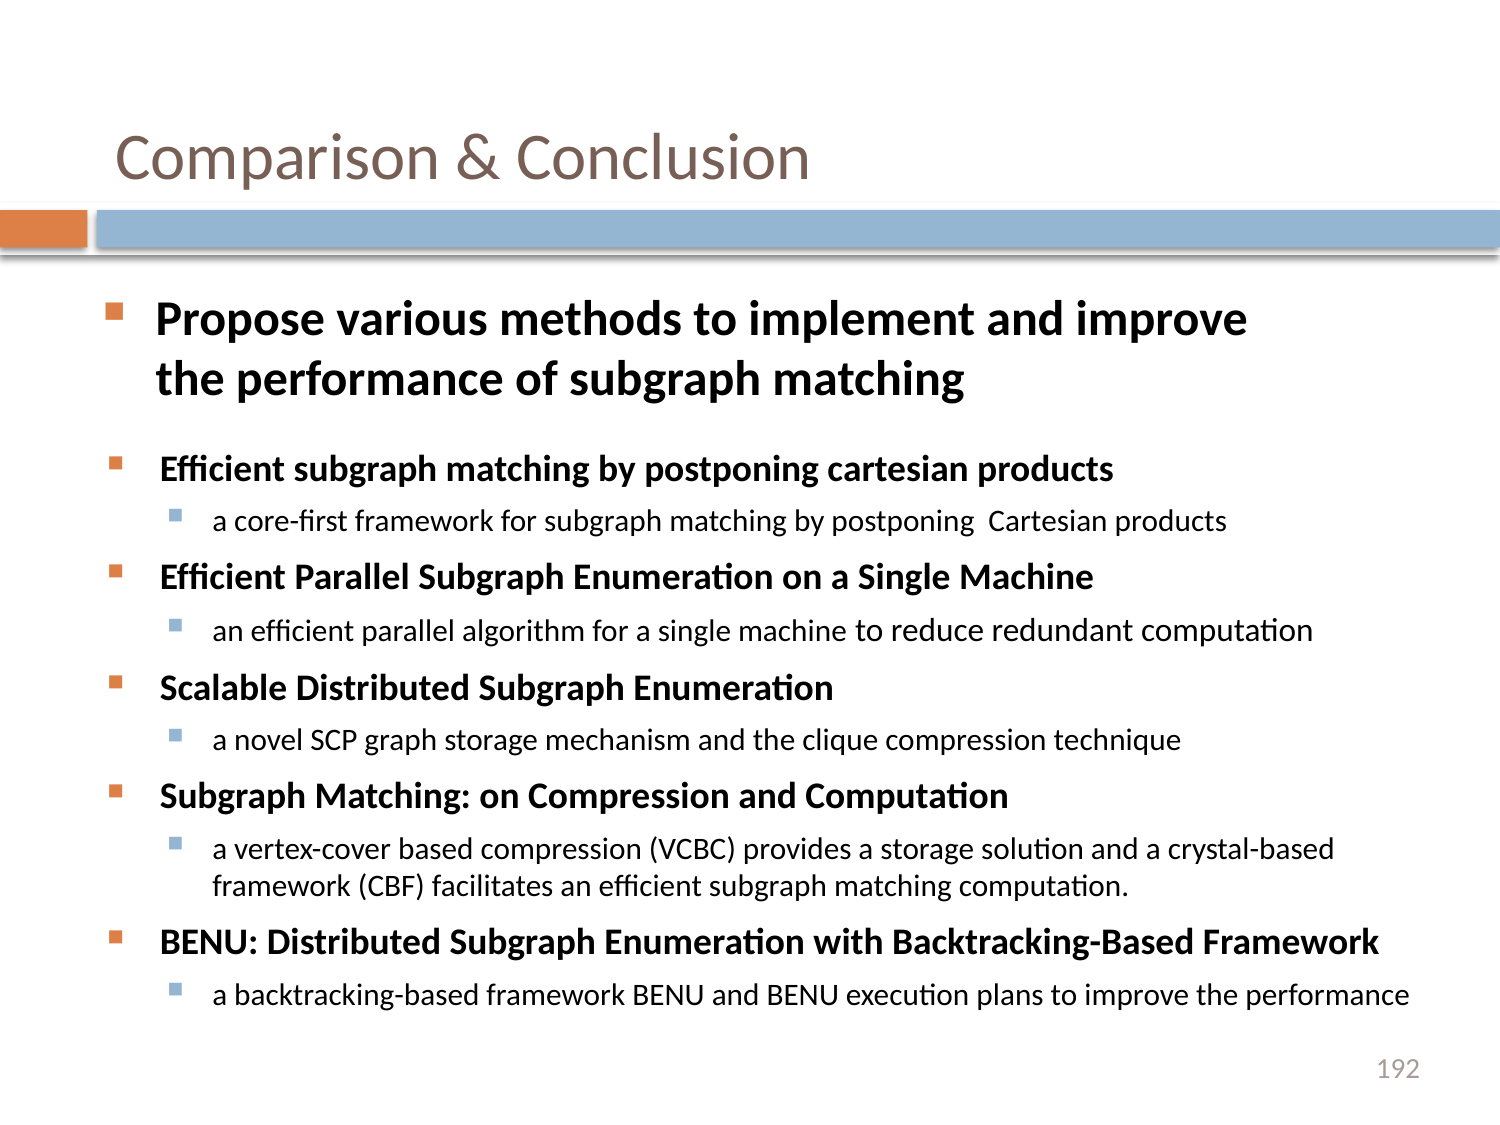

# Comparison & Conclusion
Propose various methods to implement and improve the performance of subgraph matching
Efficient subgraph matching by postponing cartesian products
a core-first framework for subgraph matching by postponing  Cartesian products
Efﬁcient Parallel Subgraph Enumeration on a Single Machine
an efﬁcient parallel algorithm for a single machine to reduce redundant computation
Scalable Distributed Subgraph Enumeration
a novel SCP graph storage mechanism and the clique compression technique
Subgraph Matching: on Compression and Computation
a vertex-cover based compression (VCBC) provides a storage solution and a crystal-based framework (CBF) facilitates an efficient subgraph matching computation.
BENU: Distributed Subgraph Enumeration with Backtracking-Based Framework
a backtracking-based framework BENU and BENU execution plans to improve the performance
192